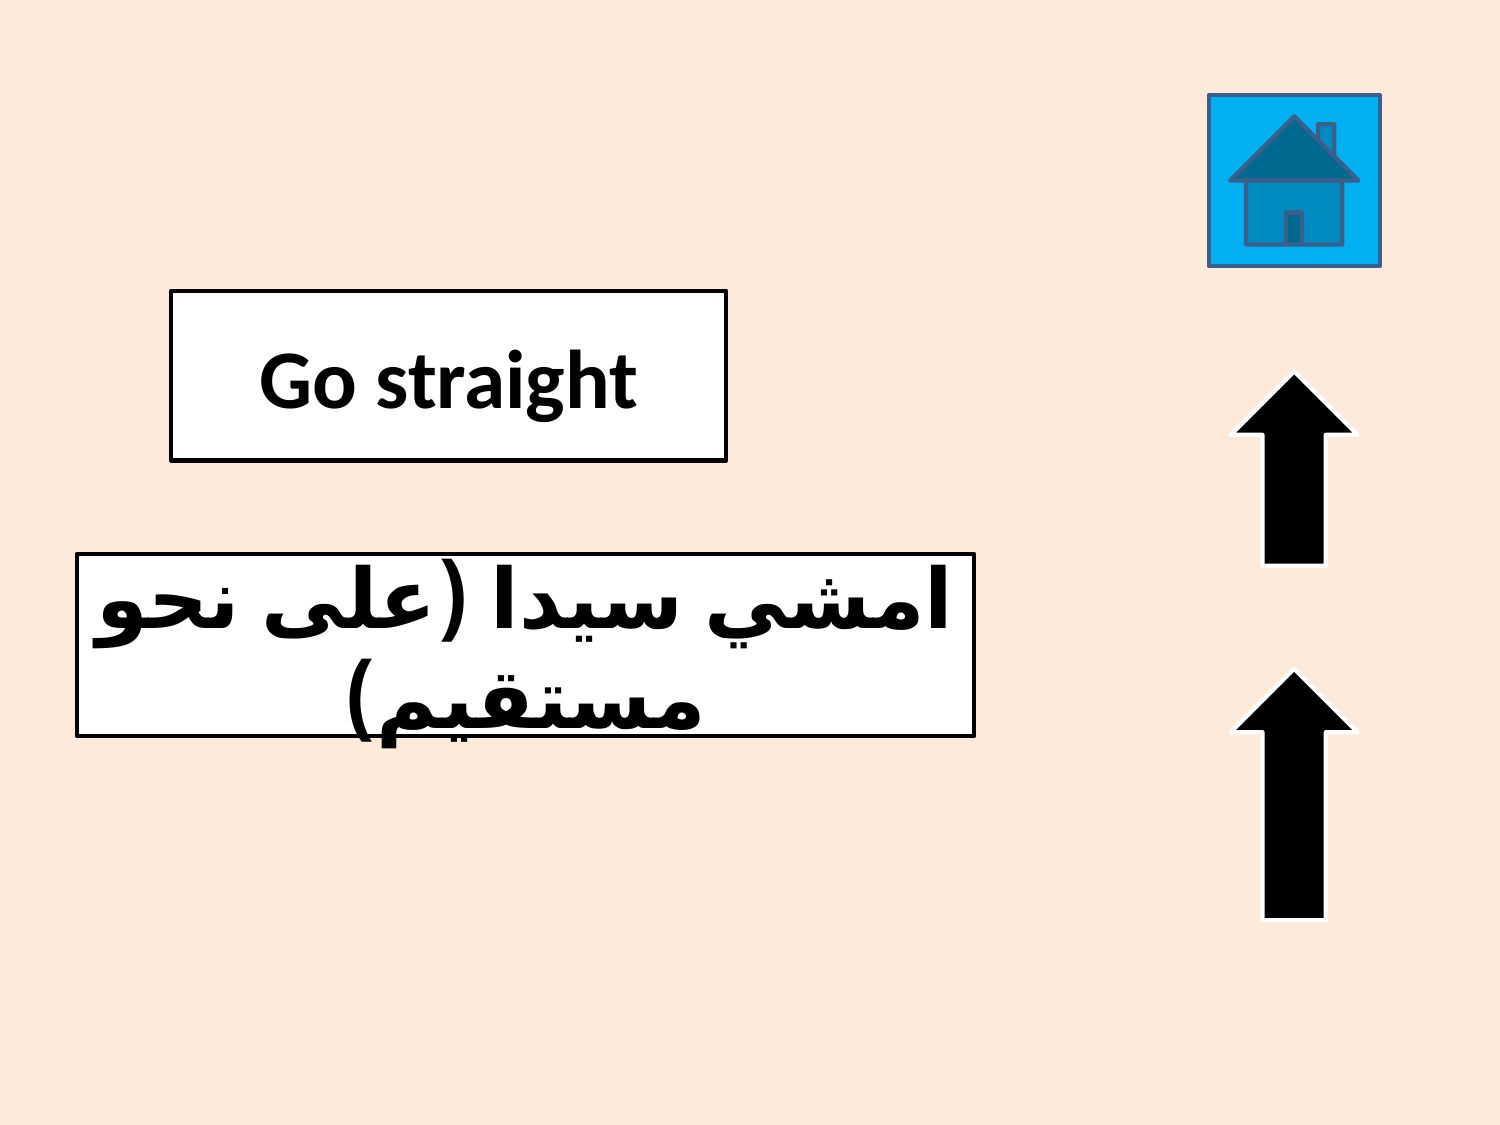

#

Go straight

امشي سيدا (على نحو مستقيم)